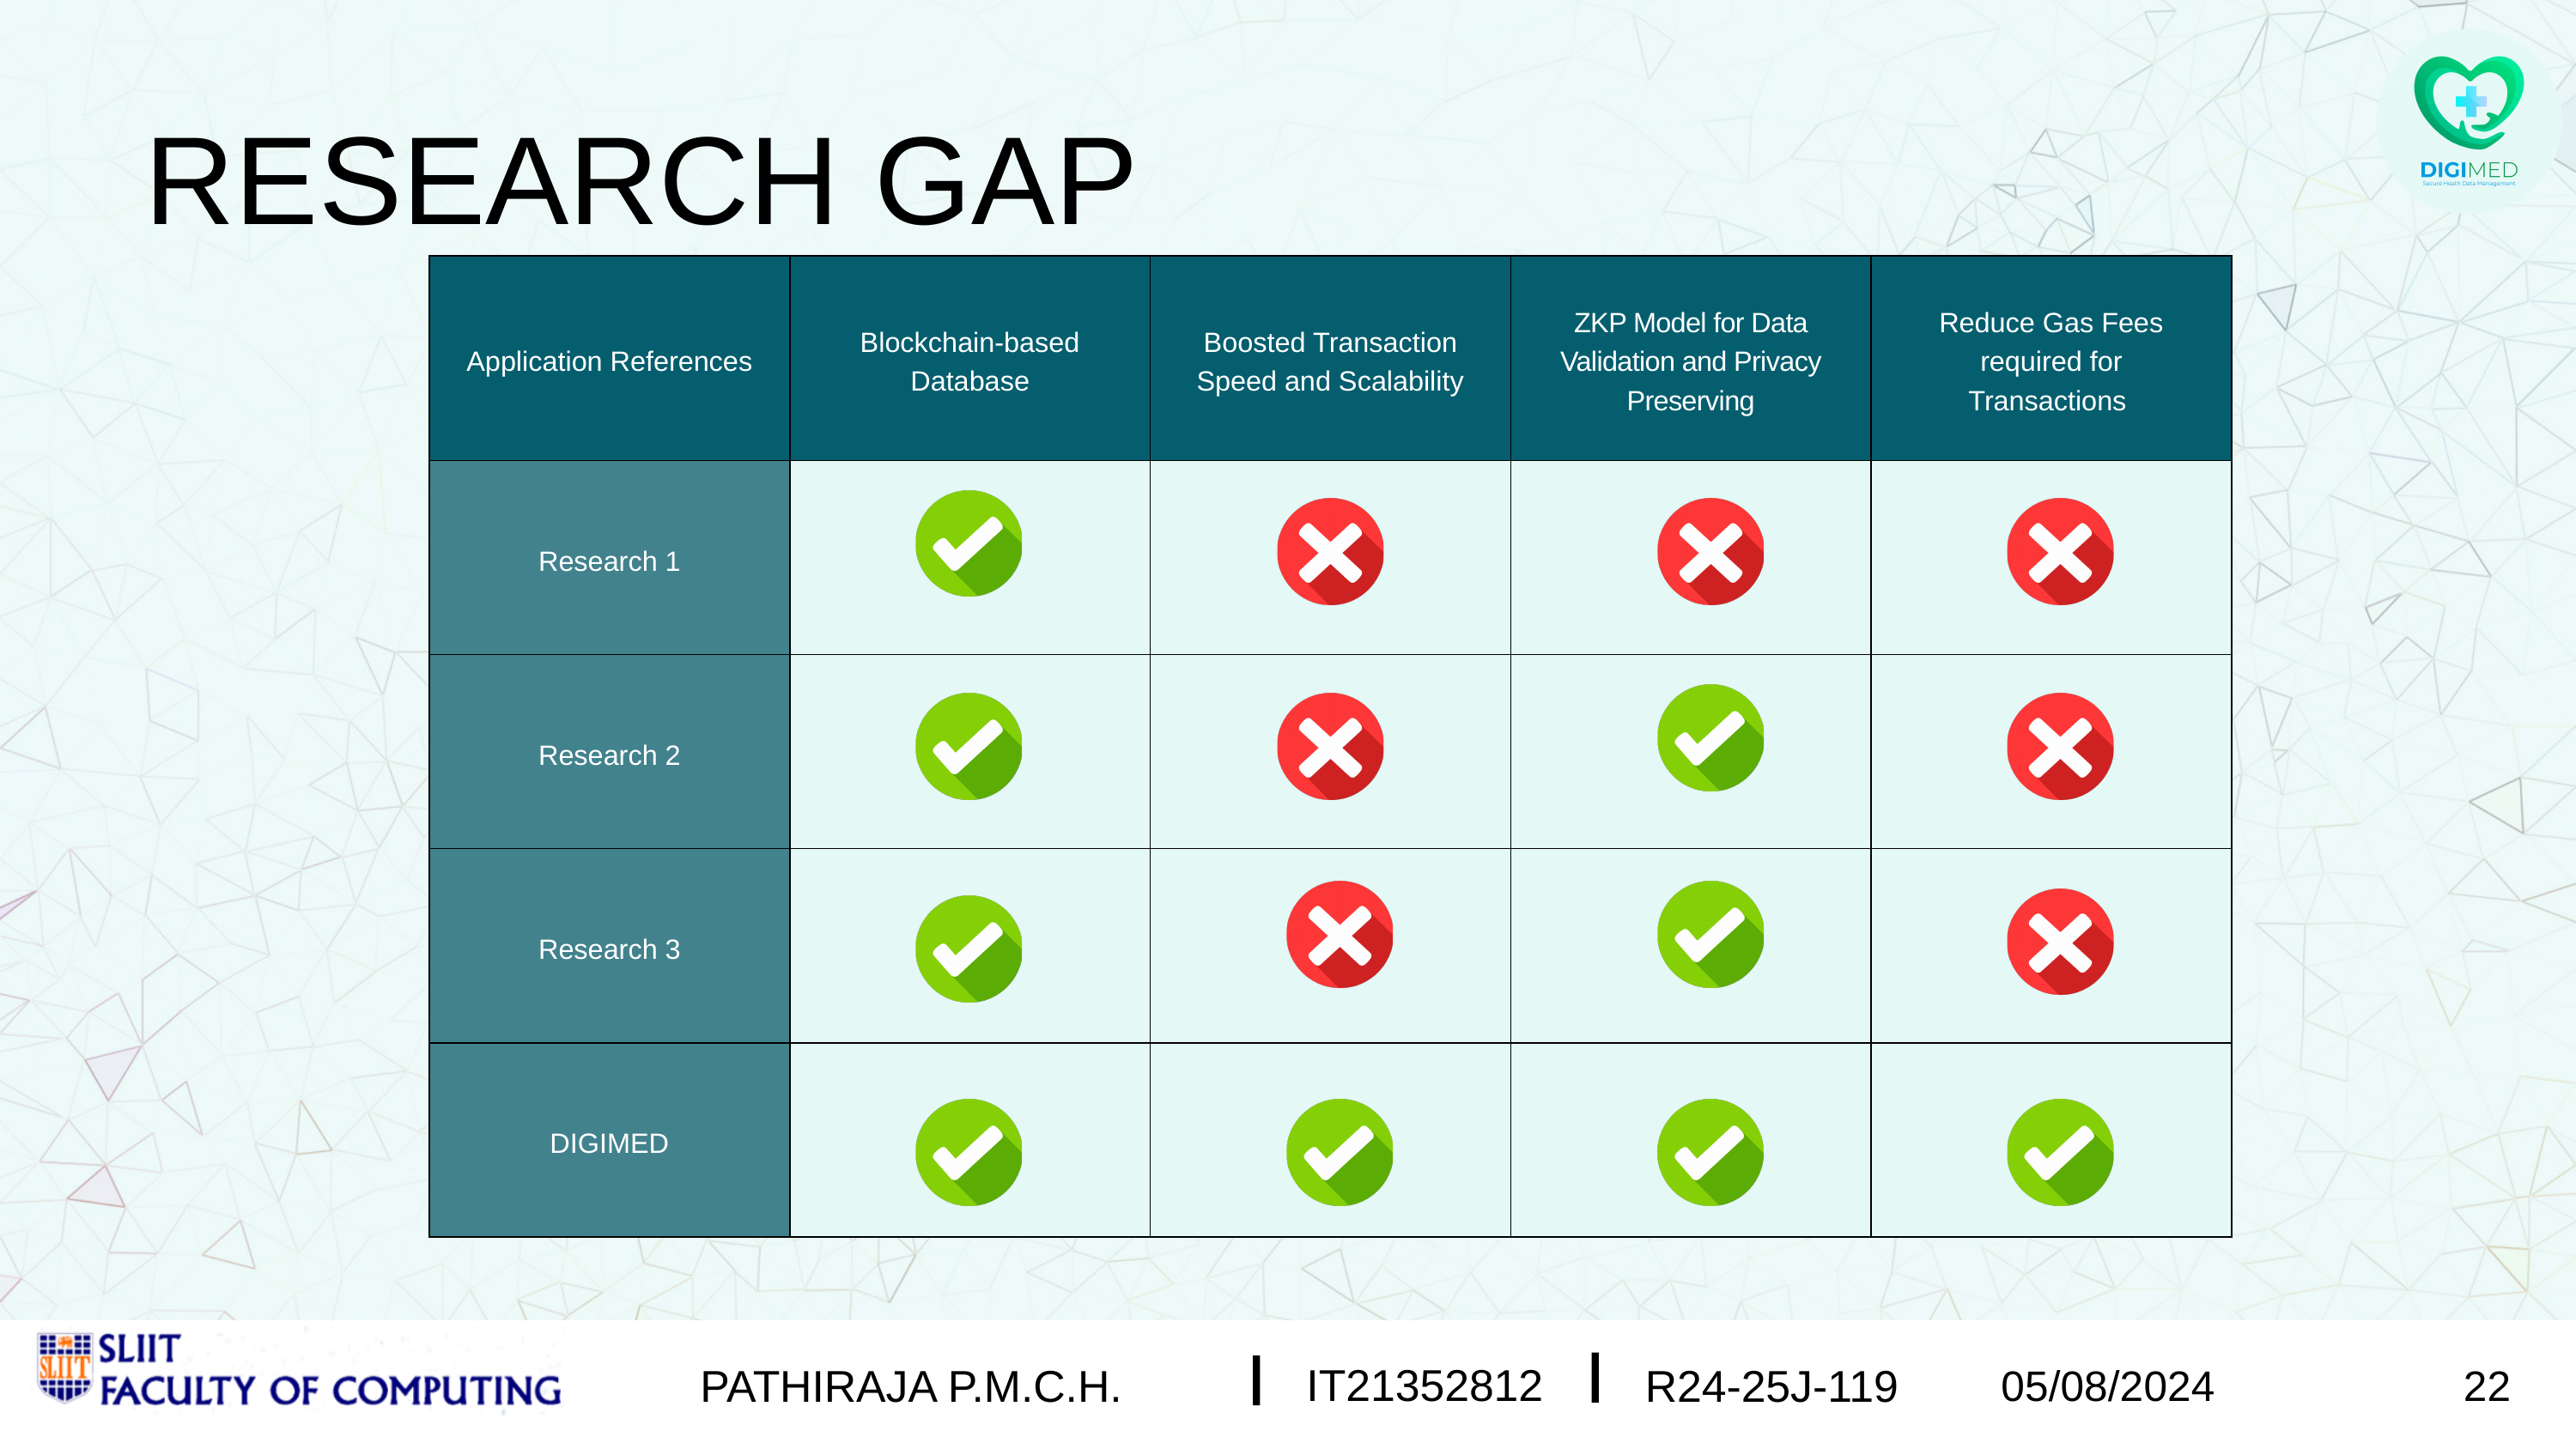

RESEARCH GAP
| Application References | Blockchain-based Database | Boosted Transaction Speed and Scalability | ZKP Model for Data Validation and Privacy Preserving | Reduce Gas Fees required for Transactions |
| --- | --- | --- | --- | --- |
| Research 1 |  |  |  |  |
| Research 2 |  |  |  |  |
| Research 3 |  |  |  |  |
| DIGIMED |  |  |  |  |

IT21015526
IT21171260
IT21015526
IT21015526
IT21352812
LANSAKARA L.H.M.J.C.
PATHIRAJA P.M.C.H.
KUMARASIRI M.A.K.P
KUMARASIRI M.A.K.P
KUMARASIRI M.A.K.P
R24-004
R24-25J-119
R24-004
R24-004
R24-25J-119
02/21/2024
05/08/2024
02/21/2024
02/21/2024
05/08/2024
11
11
09
11
22